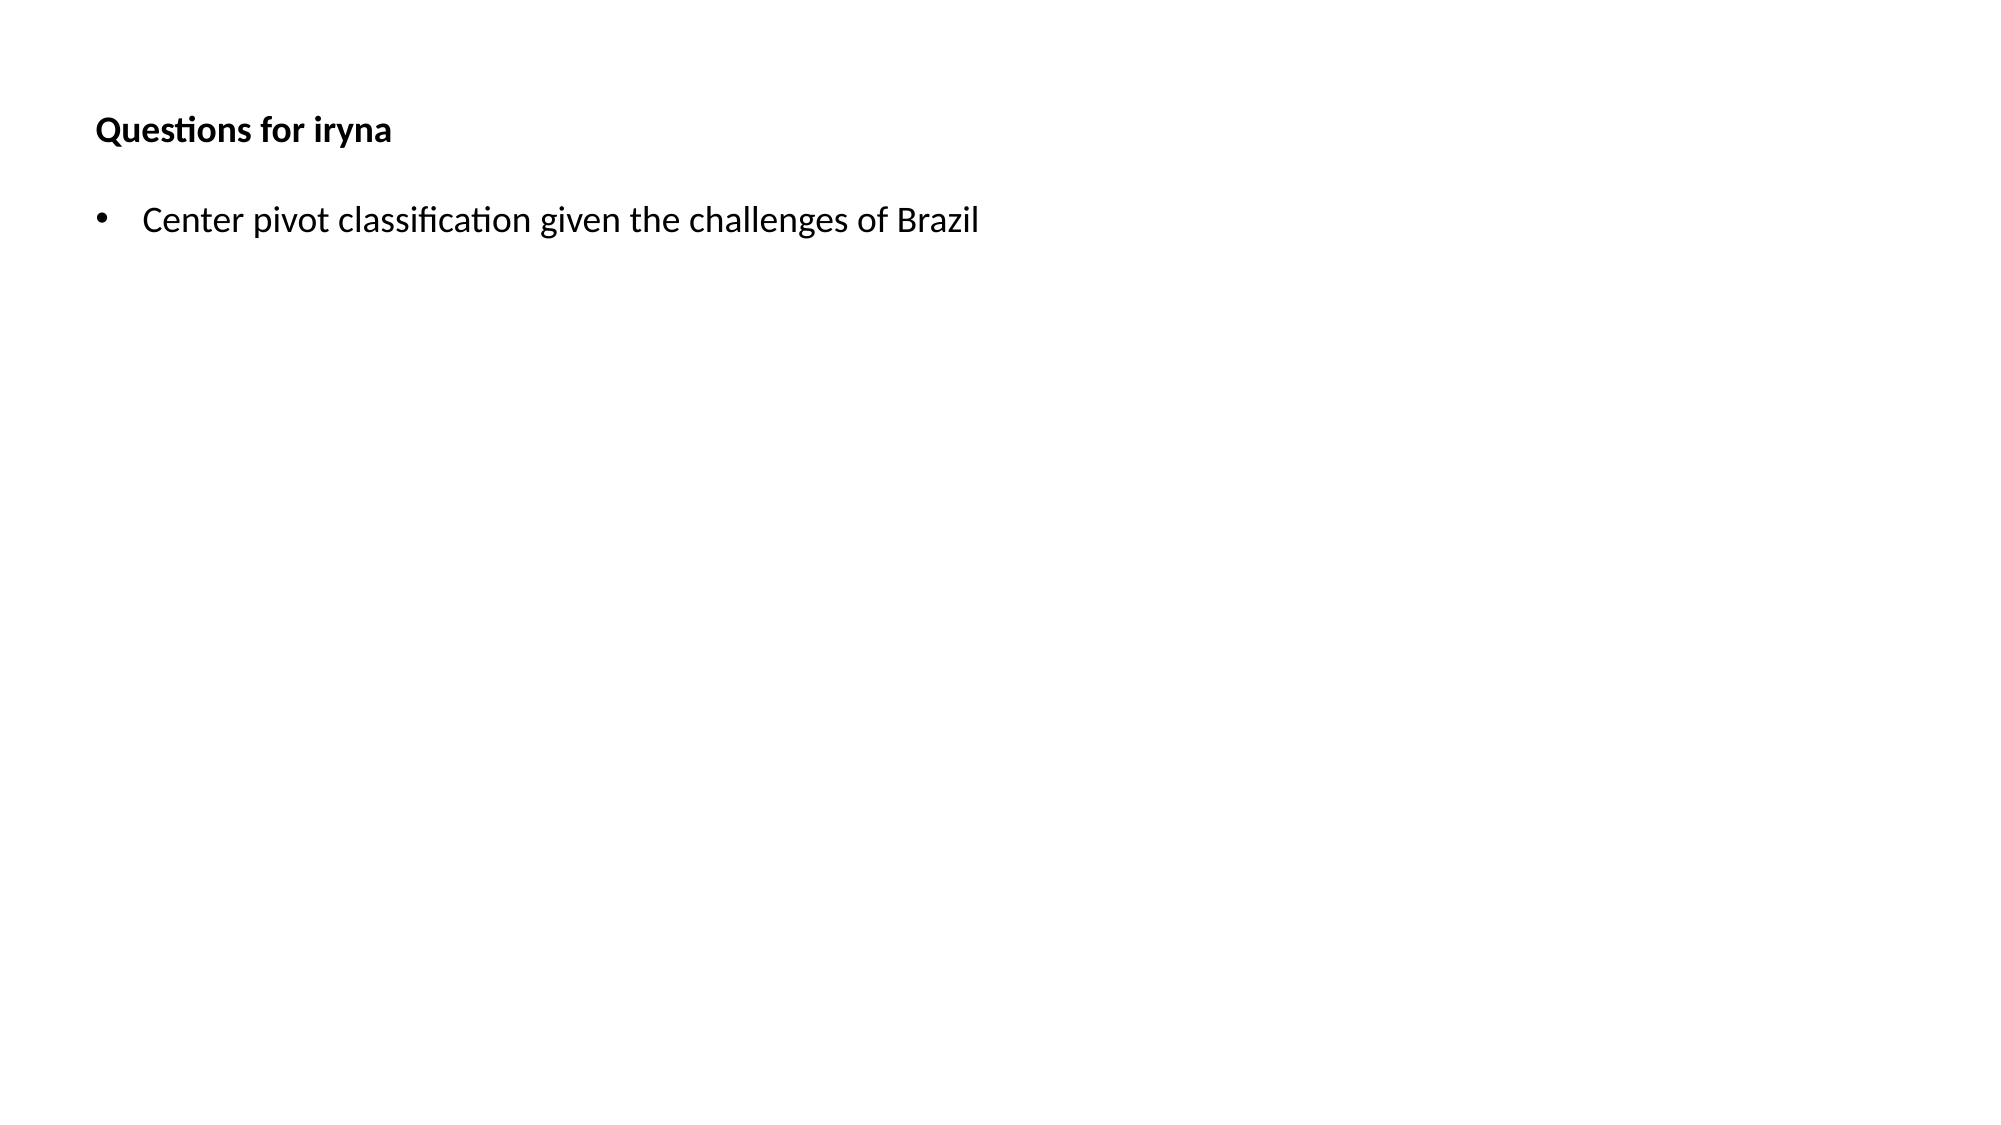

Questions for iryna

Center pivot classification given the challenges of Brazil